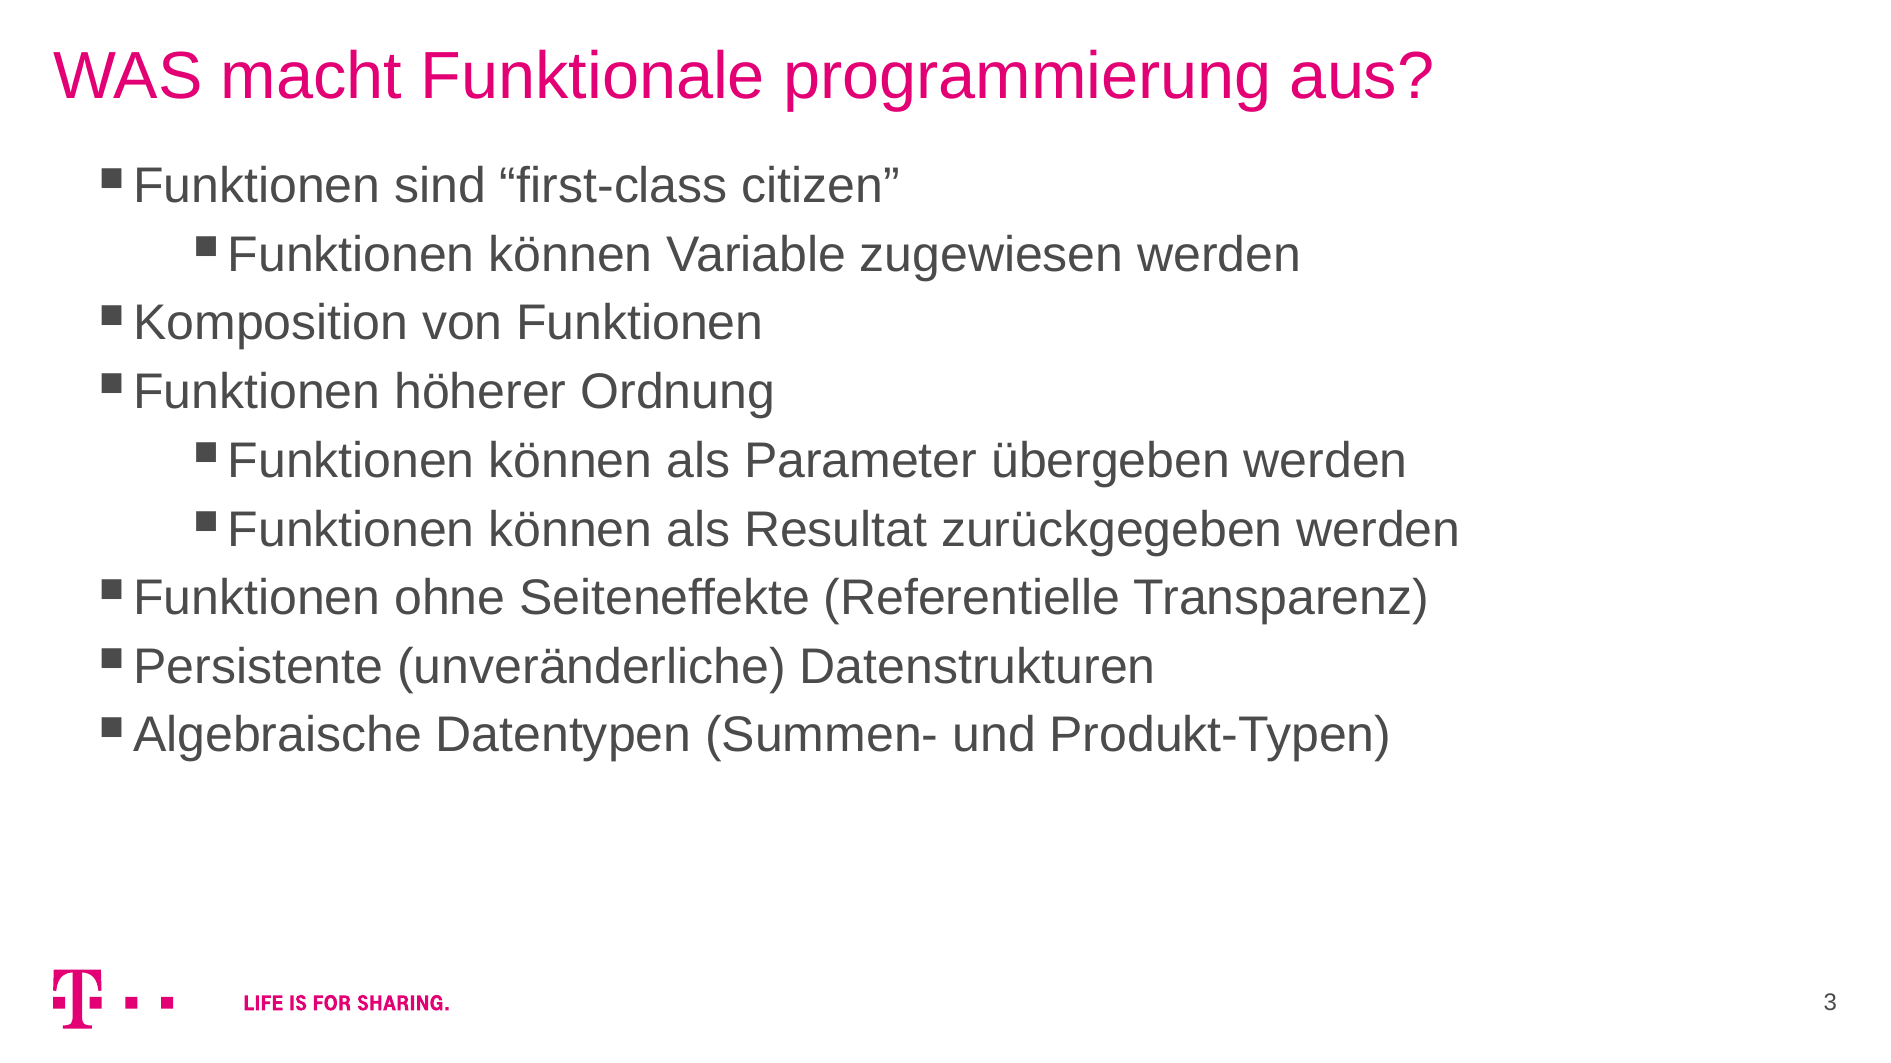

# WAS macht Funktionale programmierung aus?
Funktionen sind “first-class citizen”
Funktionen können Variable zugewiesen werden
Komposition von Funktionen
Funktionen höherer Ordnung
Funktionen können als Parameter übergeben werden
Funktionen können als Resultat zurückgegeben werden
Funktionen ohne Seiteneffekte (Referentielle Transparenz)
Persistente (unveränderliche) Datenstrukturen
Algebraische Datentypen (Summen- und Produkt-Typen)
3